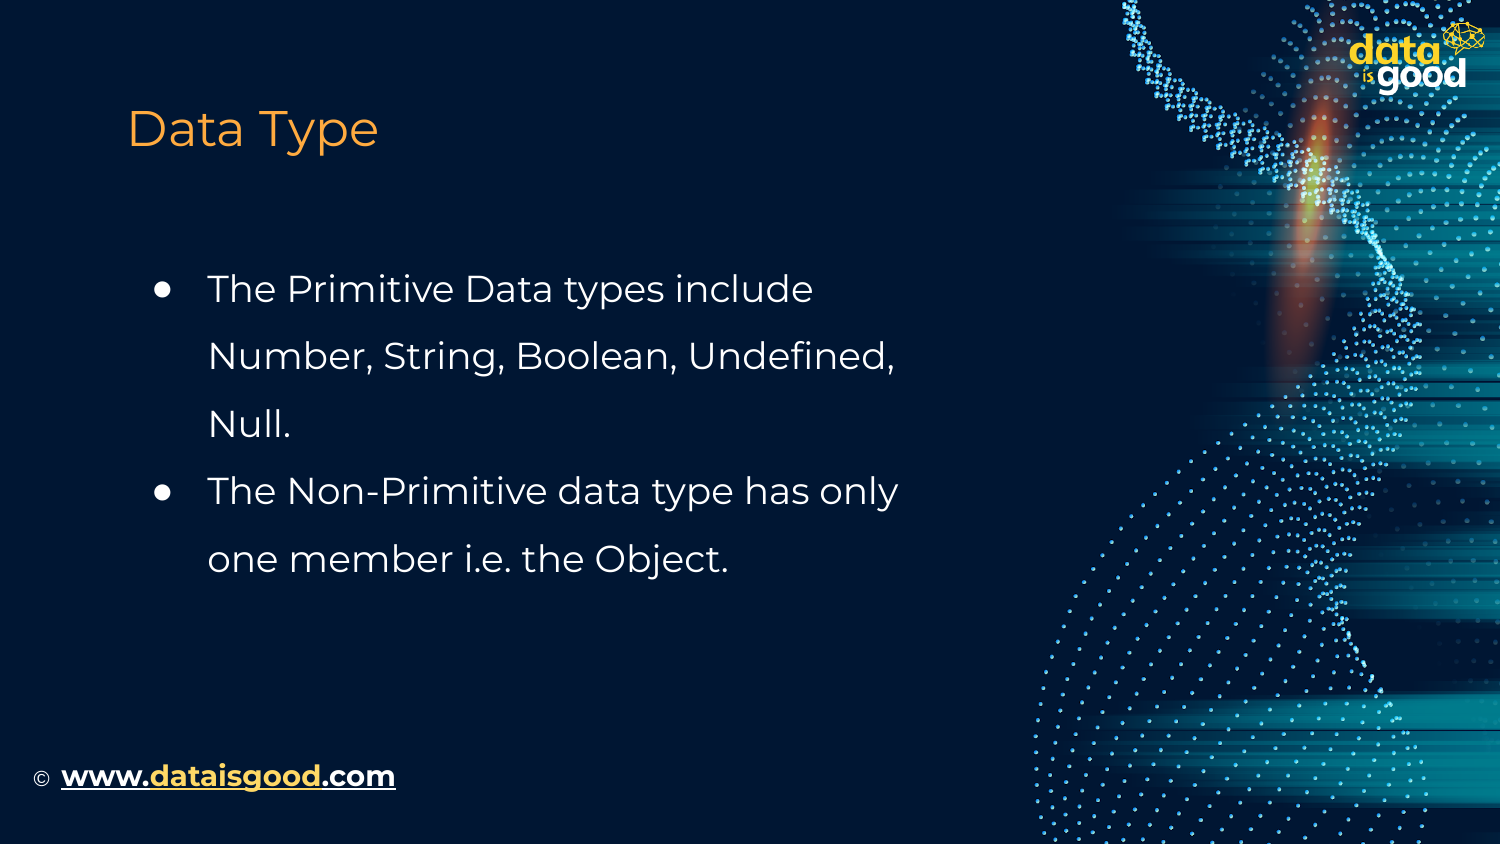

# Data Type
The Primitive Data types include Number, String, Boolean, Undefined, Null.
The Non-Primitive data type has only one member i.e. the Object.